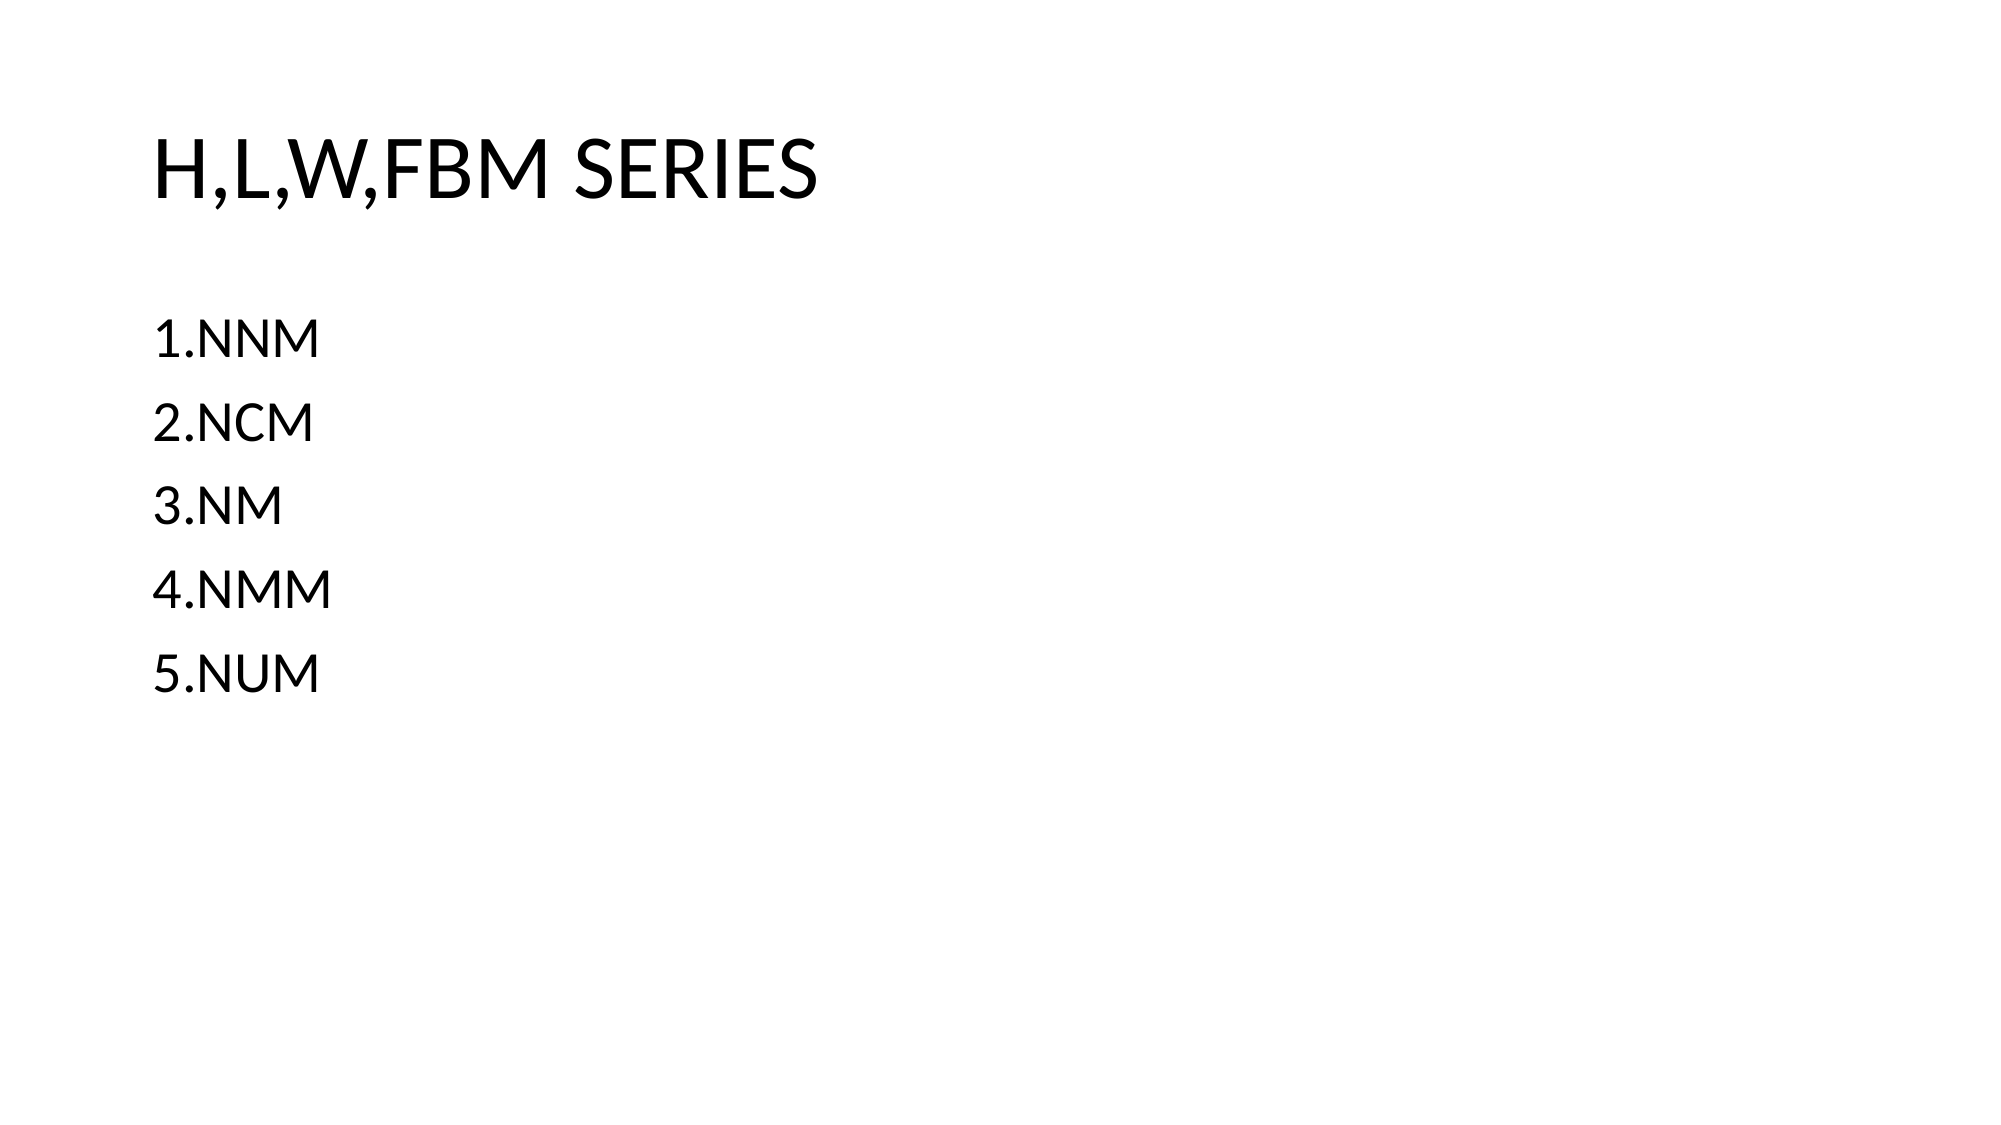

# H,L,W,FBM SERIES
NNM
NCM
NM
NMM
NUM